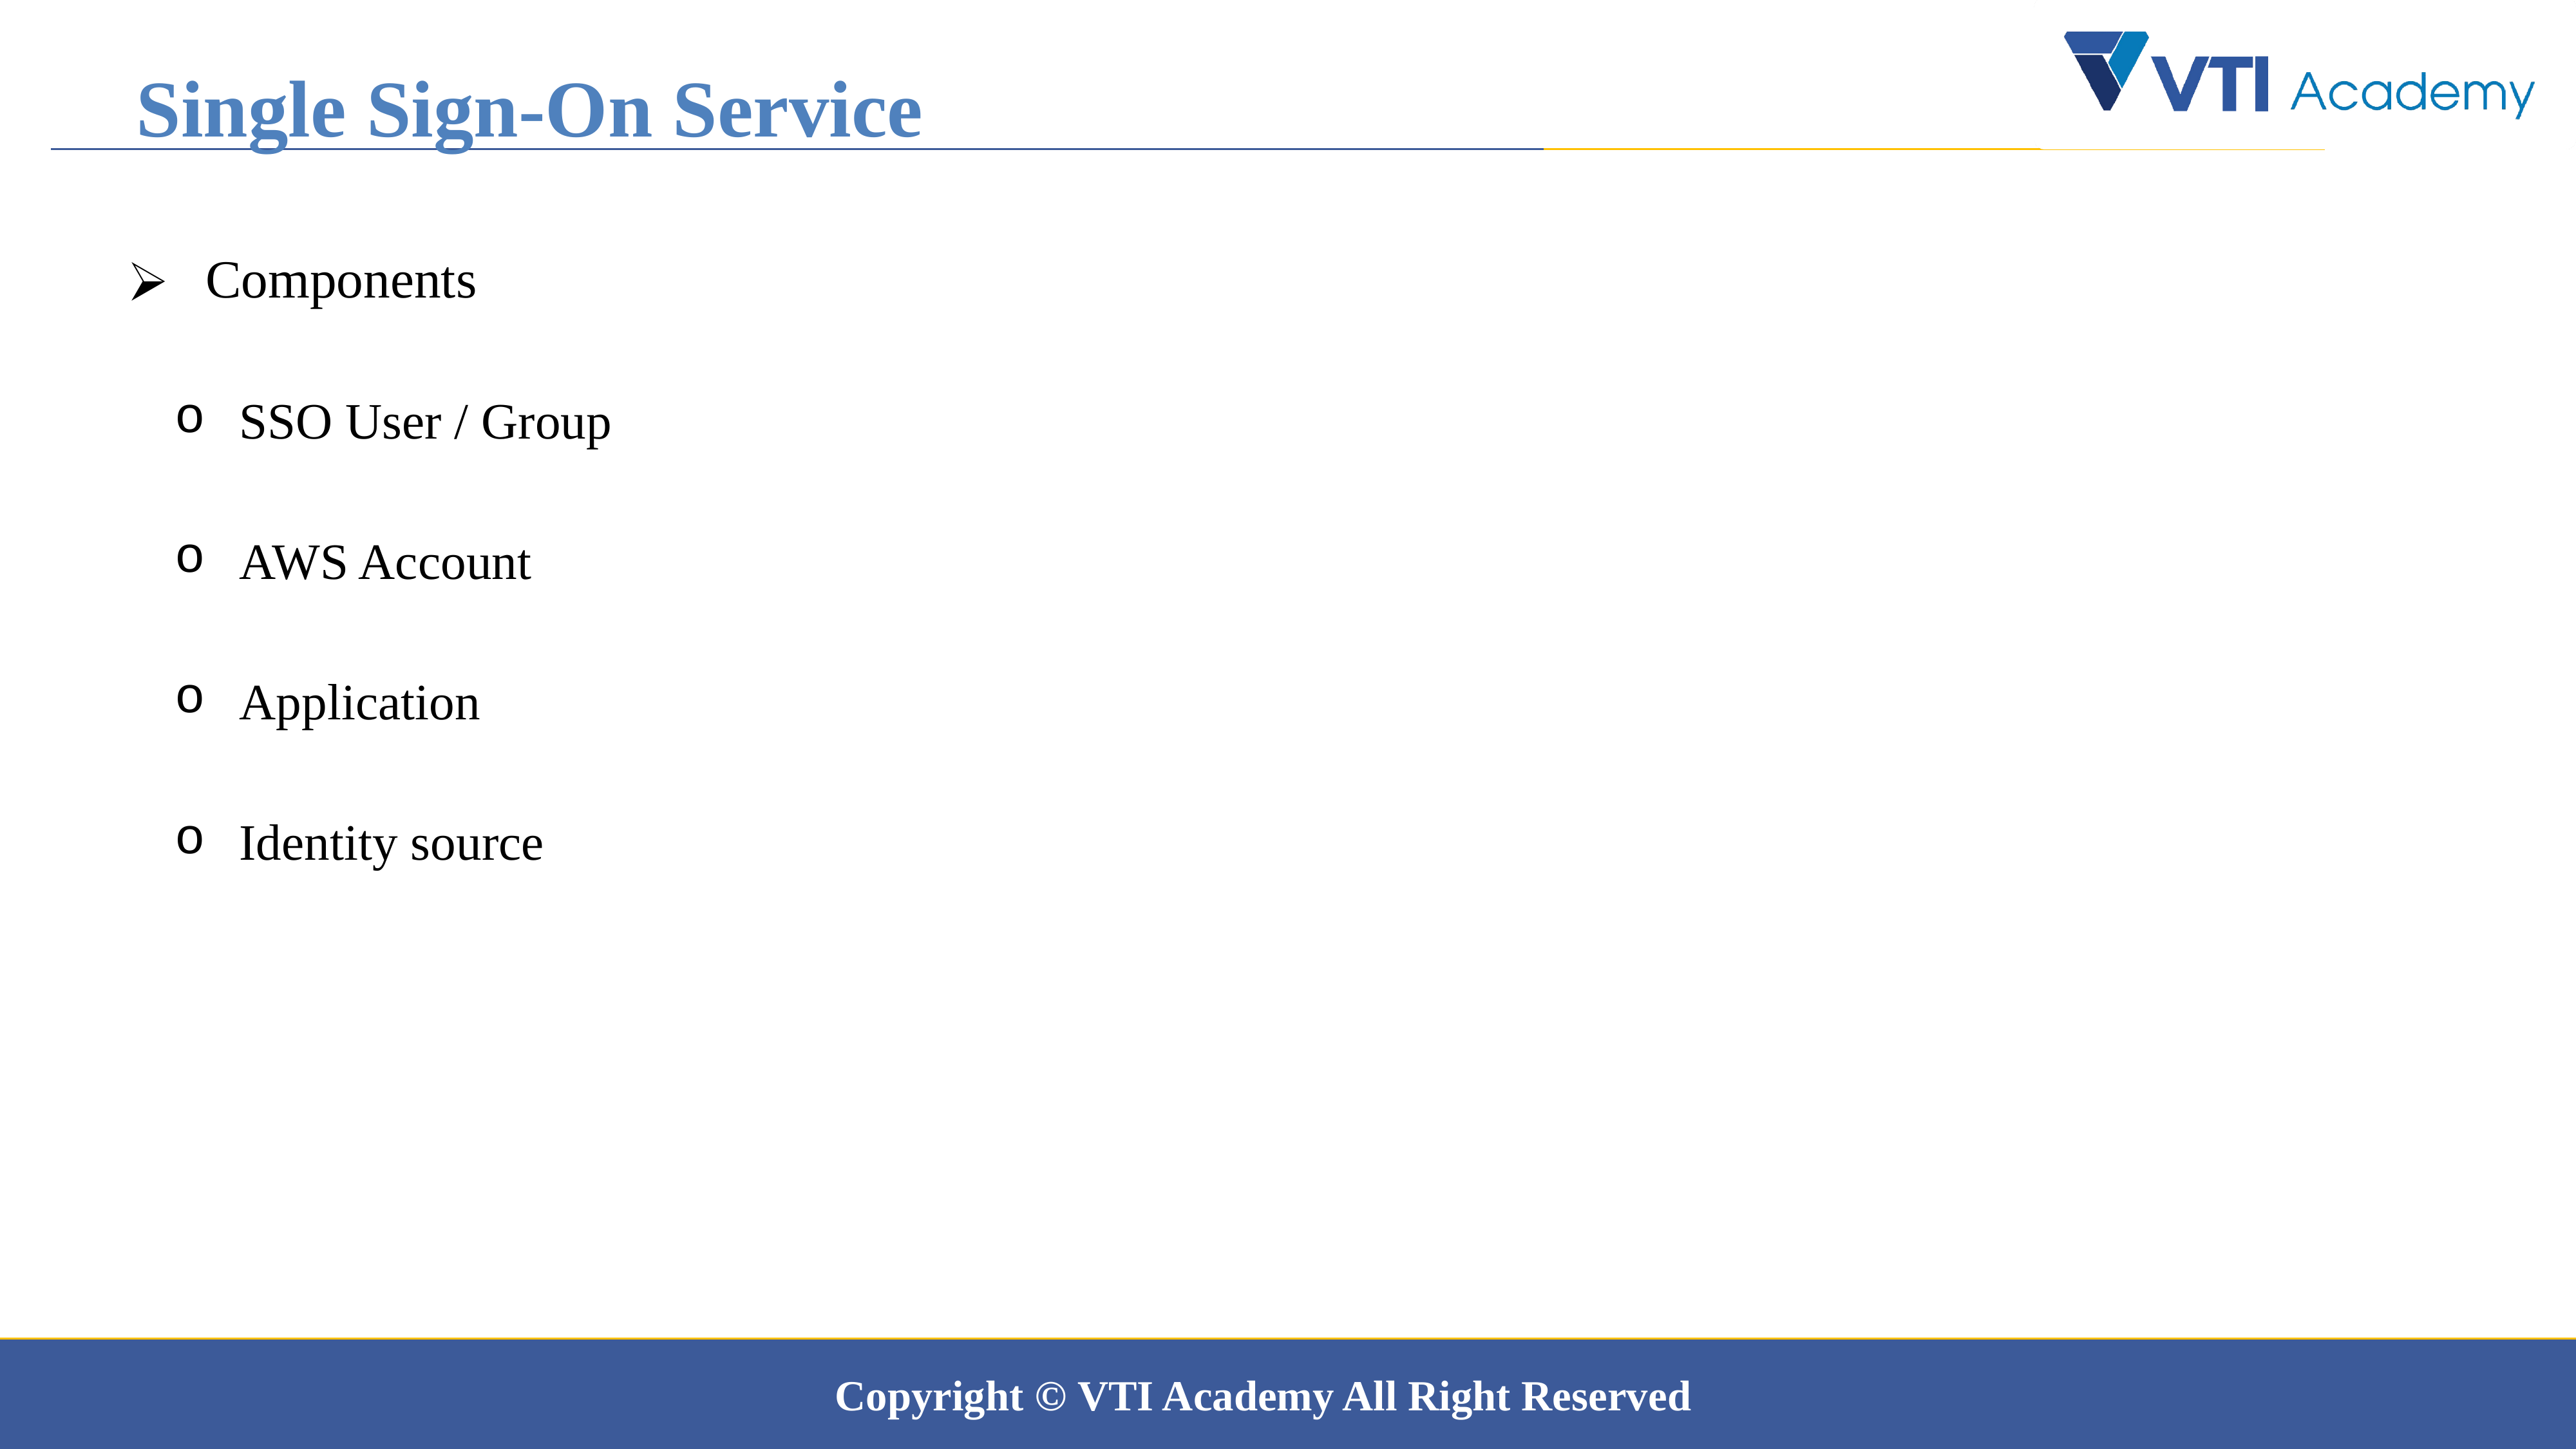

Single Sign-On Service
 Components
SSO User / Group
AWS Account
Application
Identity source